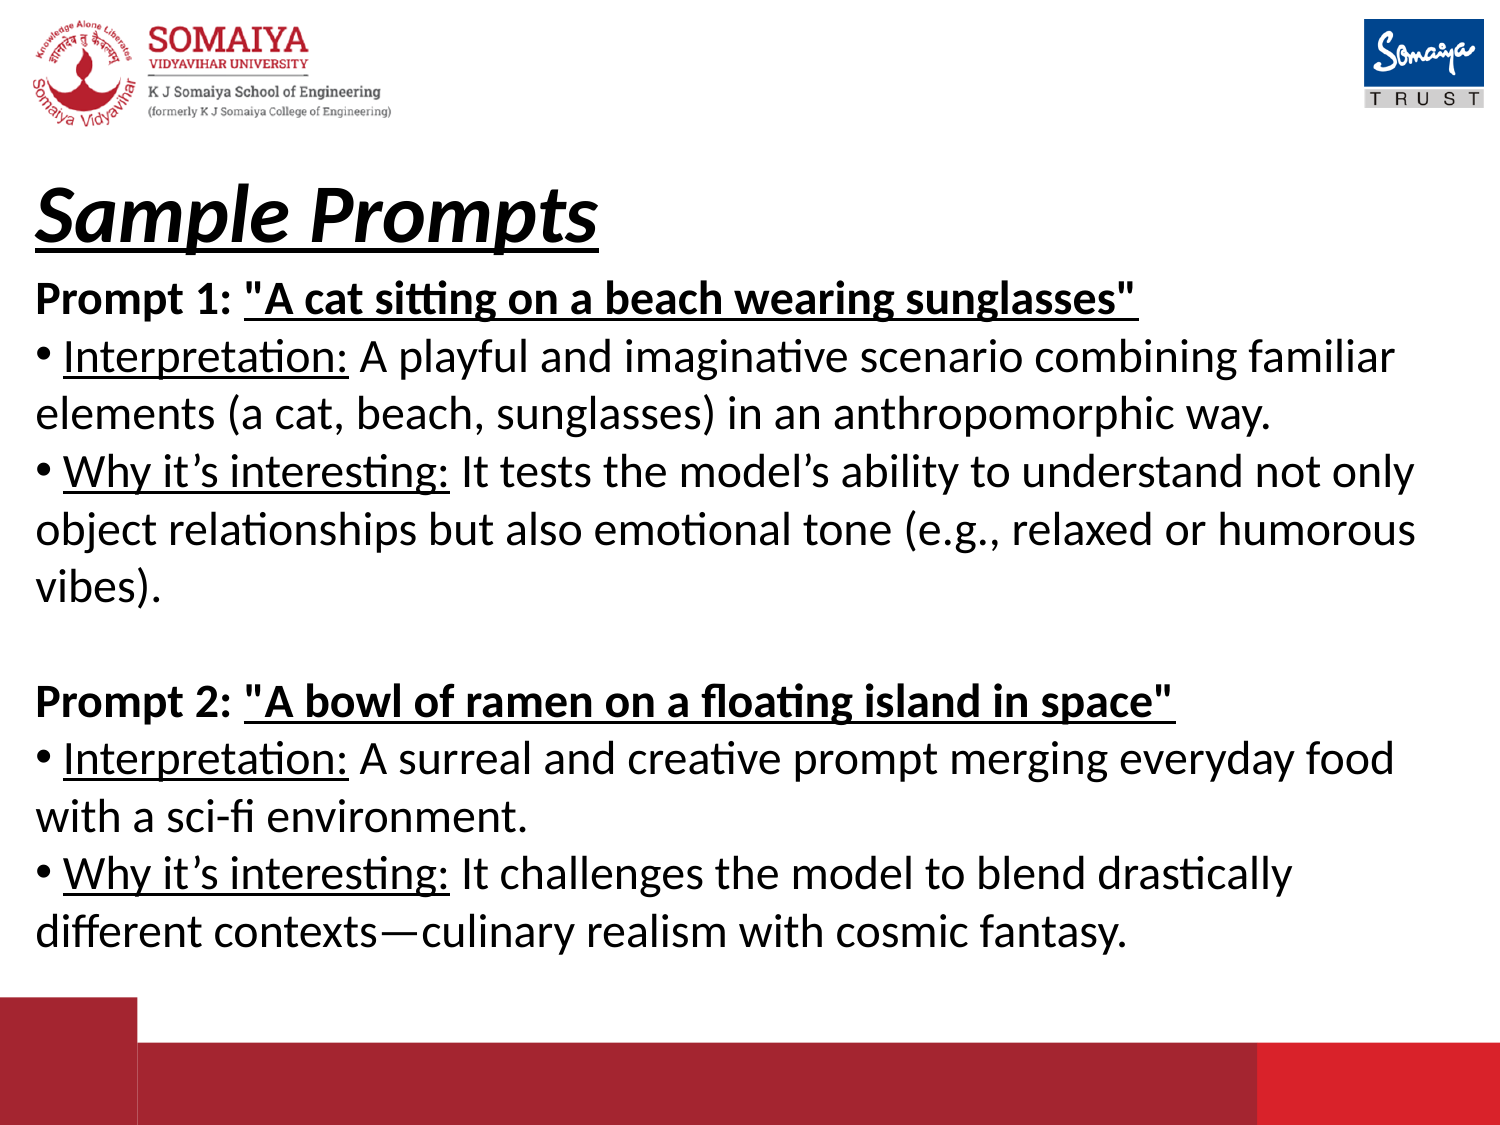

Sample Prompts
Prompt 1: "A cat sitting on a beach wearing sunglasses"
 Interpretation: A playful and imaginative scenario combining familiar elements (a cat, beach, sunglasses) in an anthropomorphic way.
 Why it’s interesting: It tests the model’s ability to understand not only object relationships but also emotional tone (e.g., relaxed or humorous vibes).

Prompt 2: "A bowl of ramen on a floating island in space"
 Interpretation: A surreal and creative prompt merging everyday food with a sci-fi environment.
 Why it’s interesting: It challenges the model to blend drastically different contexts—culinary realism with cosmic fantasy.